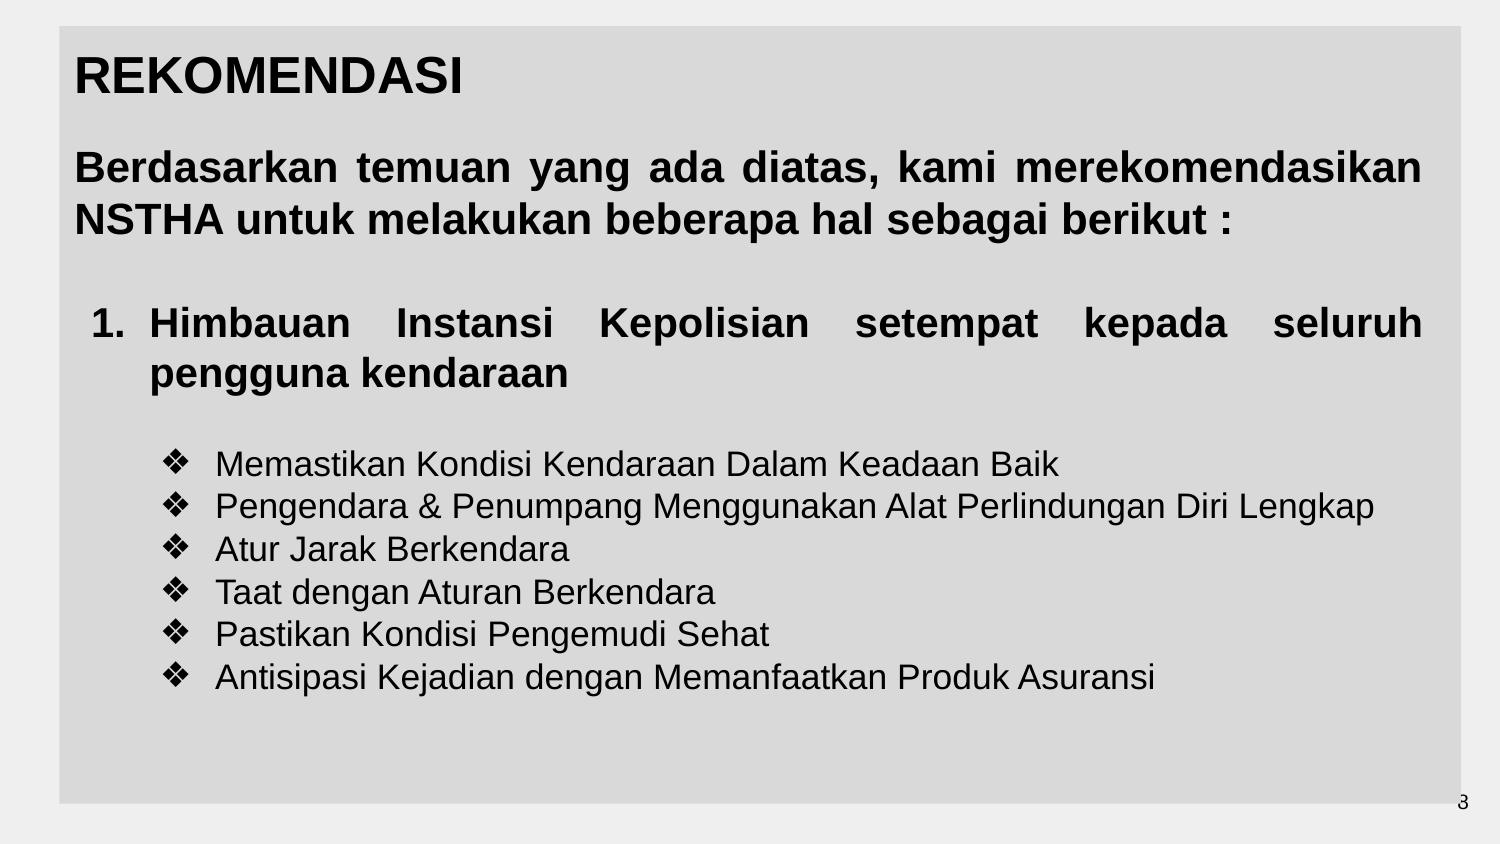

REKOMENDASI

Berdasarkan temuan yang ada diatas, kami merekomendasikan NSTHA untuk melakukan beberapa hal sebagai berikut :

Himbauan Instansi Kepolisian setempat kepada seluruh pengguna kendaraan

Memastikan Kondisi Kendaraan Dalam Keadaan Baik
Pengendara & Penumpang Menggunakan Alat Perlindungan Diri Lengkap
Atur Jarak Berkendara
Taat dengan Aturan Berkendara
Pastikan Kondisi Pengemudi Sehat
Antisipasi Kejadian dengan Memanfaatkan Produk Asuransi

8